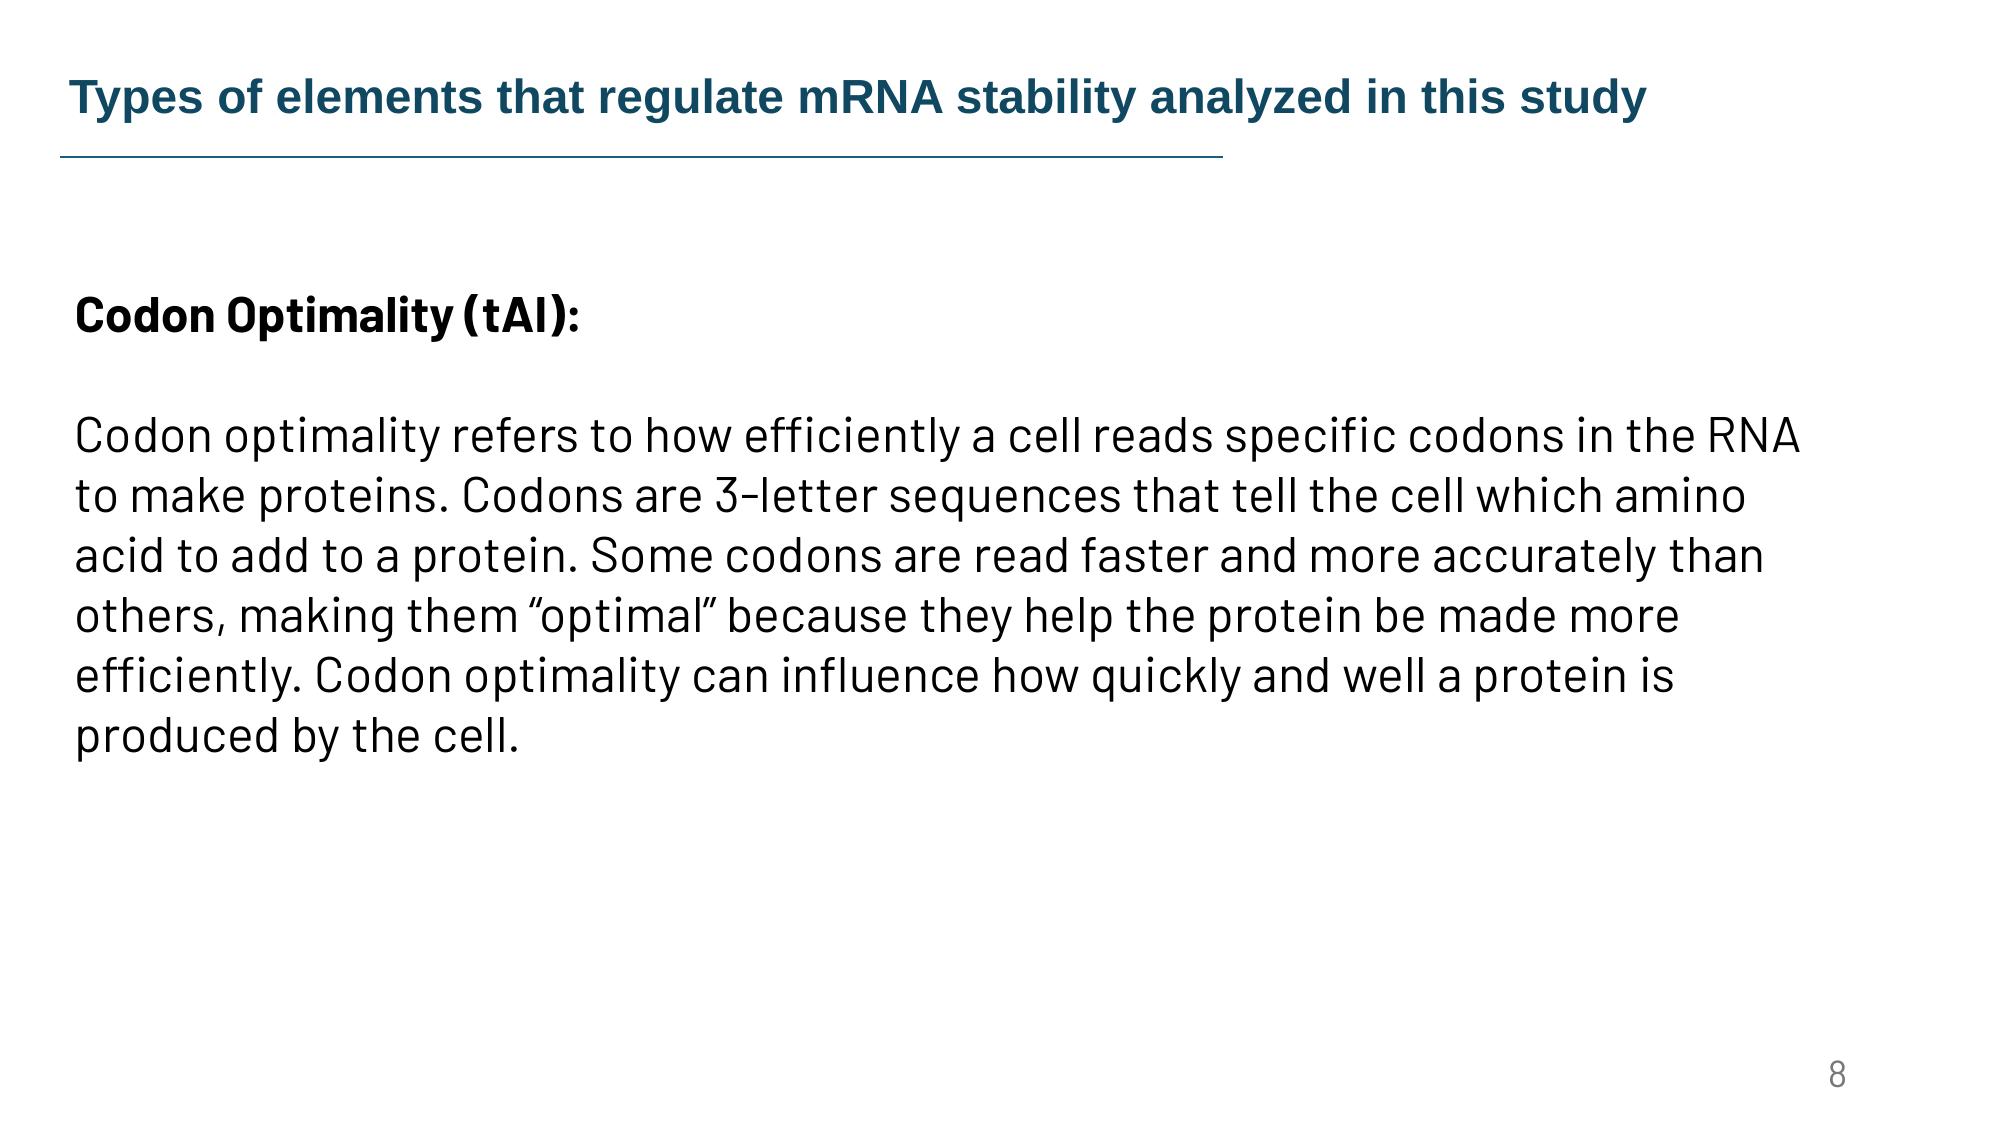

Types of elements that regulate mRNA stability analyzed in this study
Codon Optimality (tAI):

Codon optimality refers to how efficiently a cell reads specific codons in the RNA to make proteins. Codons are 3-letter sequences that tell the cell which amino acid to add to a protein. Some codons are read faster and more accurately than others, making them “optimal” because they help the protein be made more efficiently. Codon optimality can influence how quickly and well a protein is produced by the cell.
8